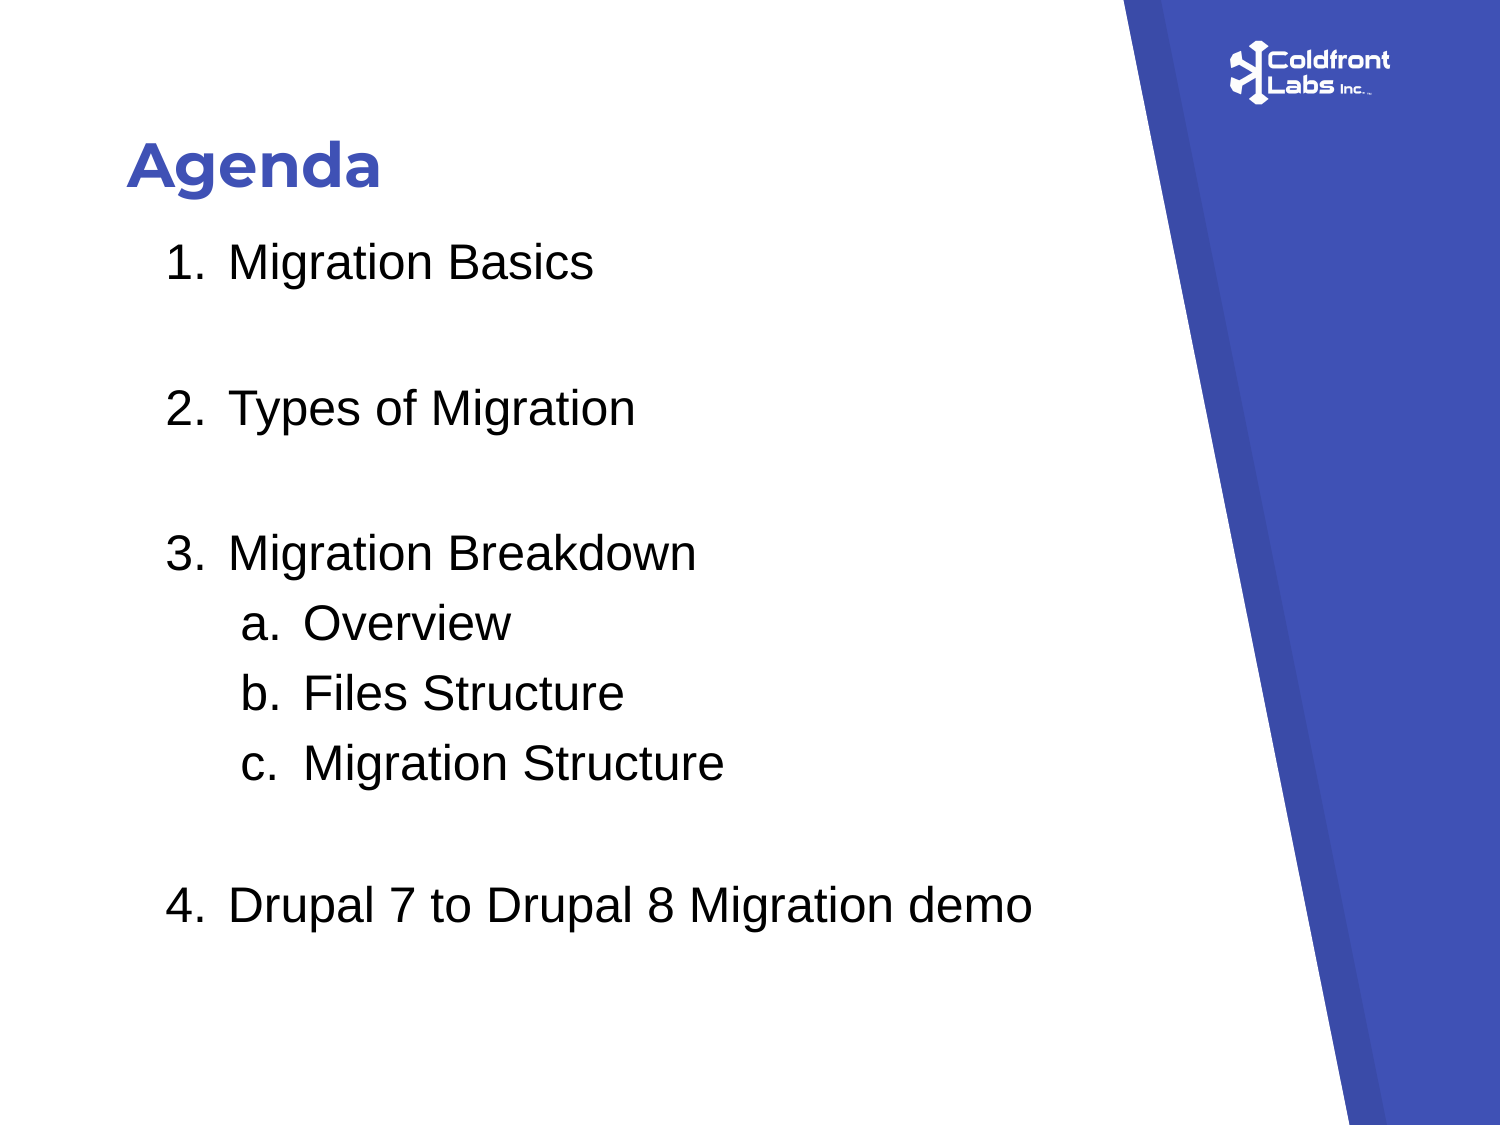

Agenda
Migration Basics

Types of Migration

Migration Breakdown
Overview
Files Structure
Migration Structure

Drupal 7 to Drupal 8 Migration demo